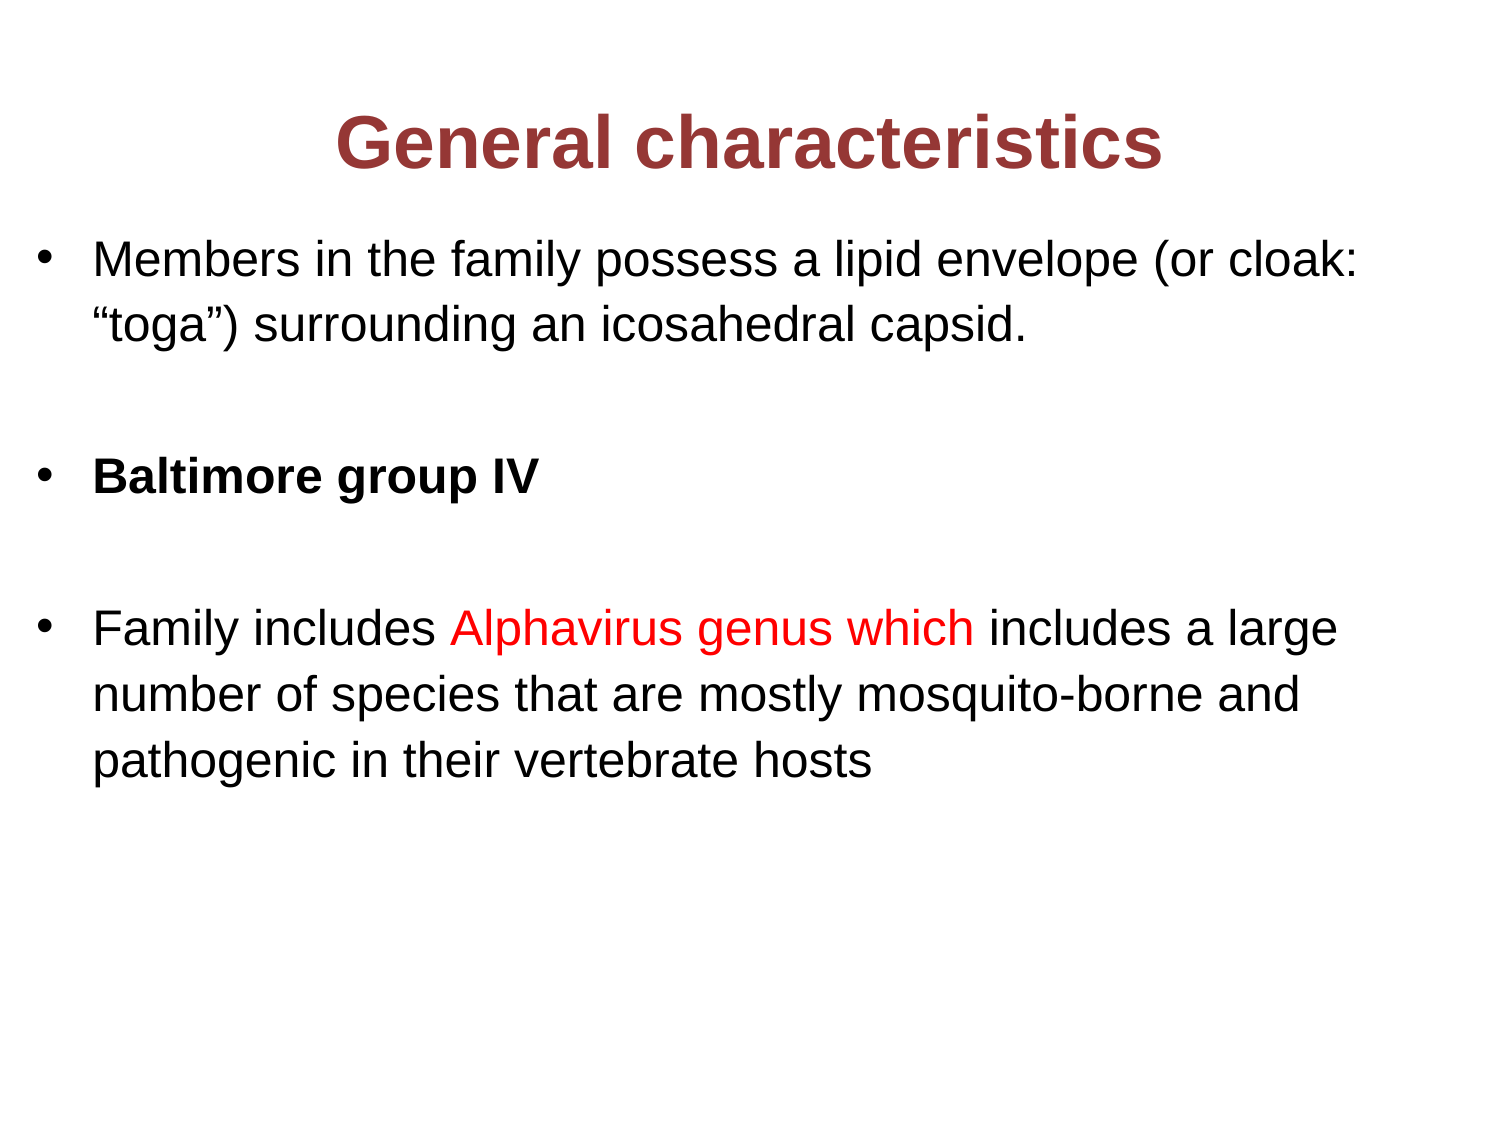

# General characteristics
Members in the family possess a lipid envelope (or cloak: “toga”) surrounding an icosahedral capsid.

Baltimore group IV

Family includes Alphavirus genus which includes a large number of species that are mostly mosquito-borne and pathogenic in their vertebrate hosts